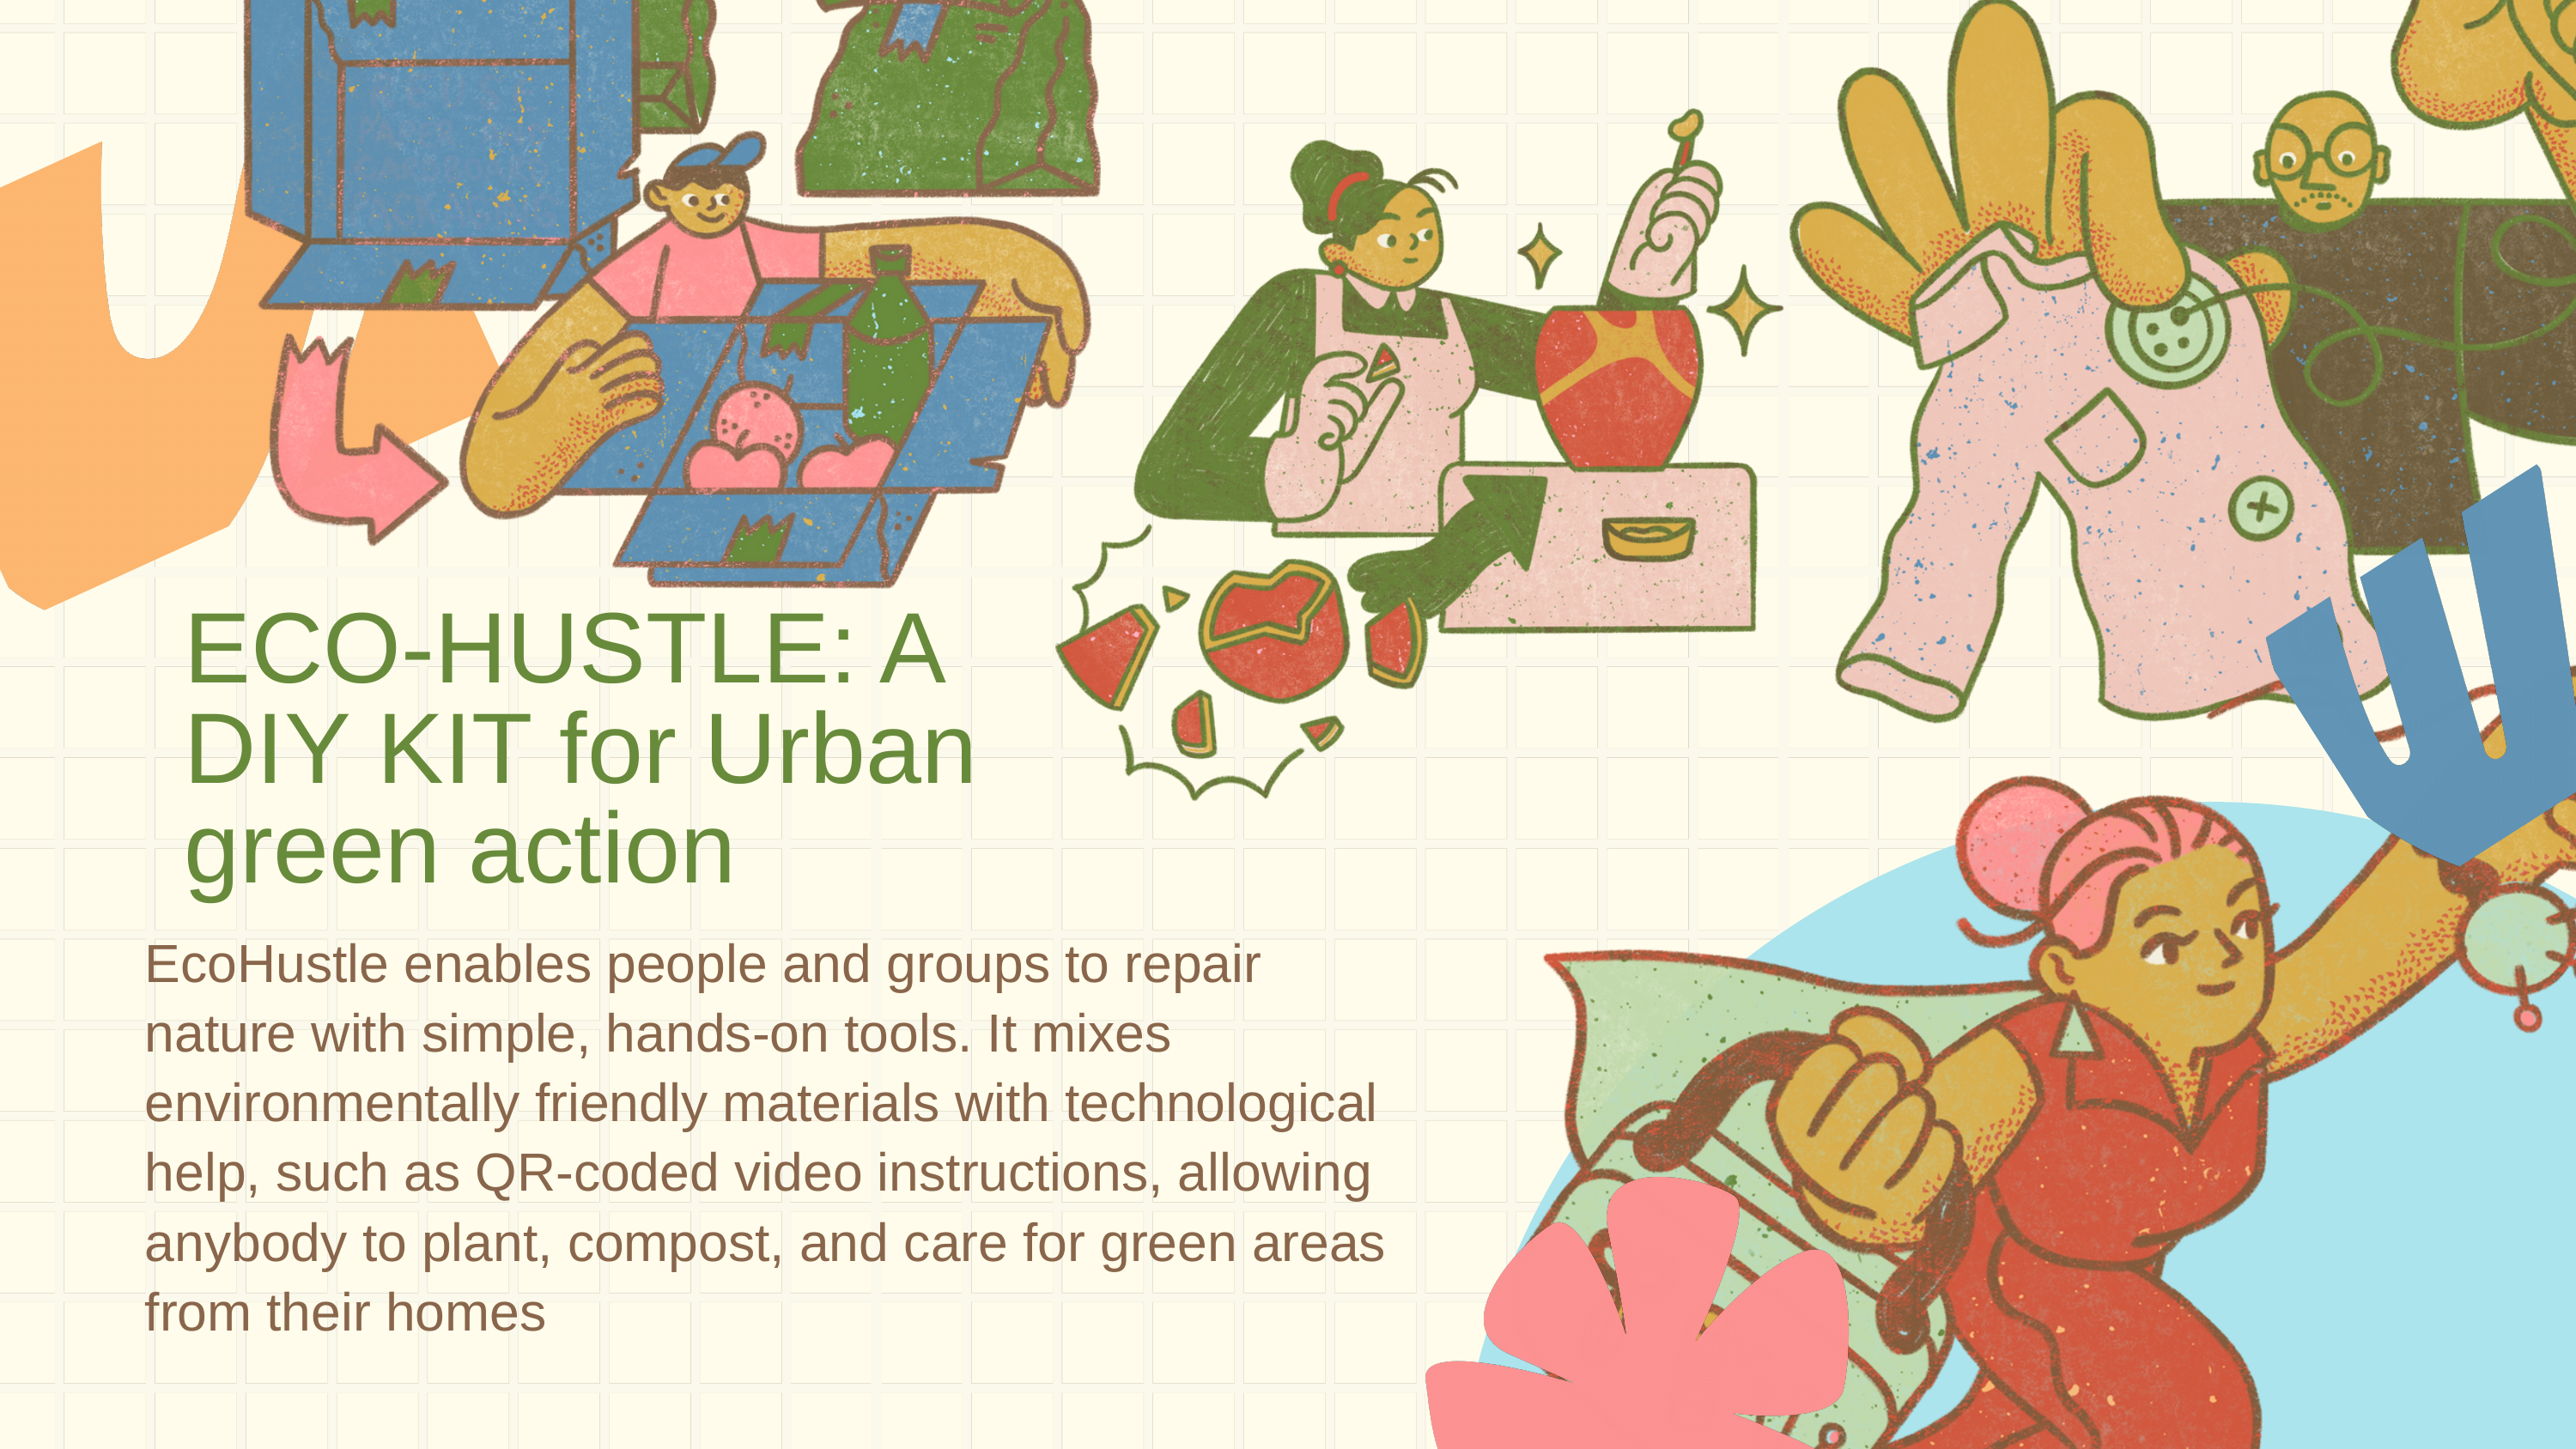

ECO-HUSTLE: A DIY KIT for Urban green action

EcoHustle enables people and groups to repair nature with simple, hands-on tools. It mixes environmentally friendly materials with technological help, such as QR-coded video instructions, allowing anybody to plant, compost, and care for green areas from their homes